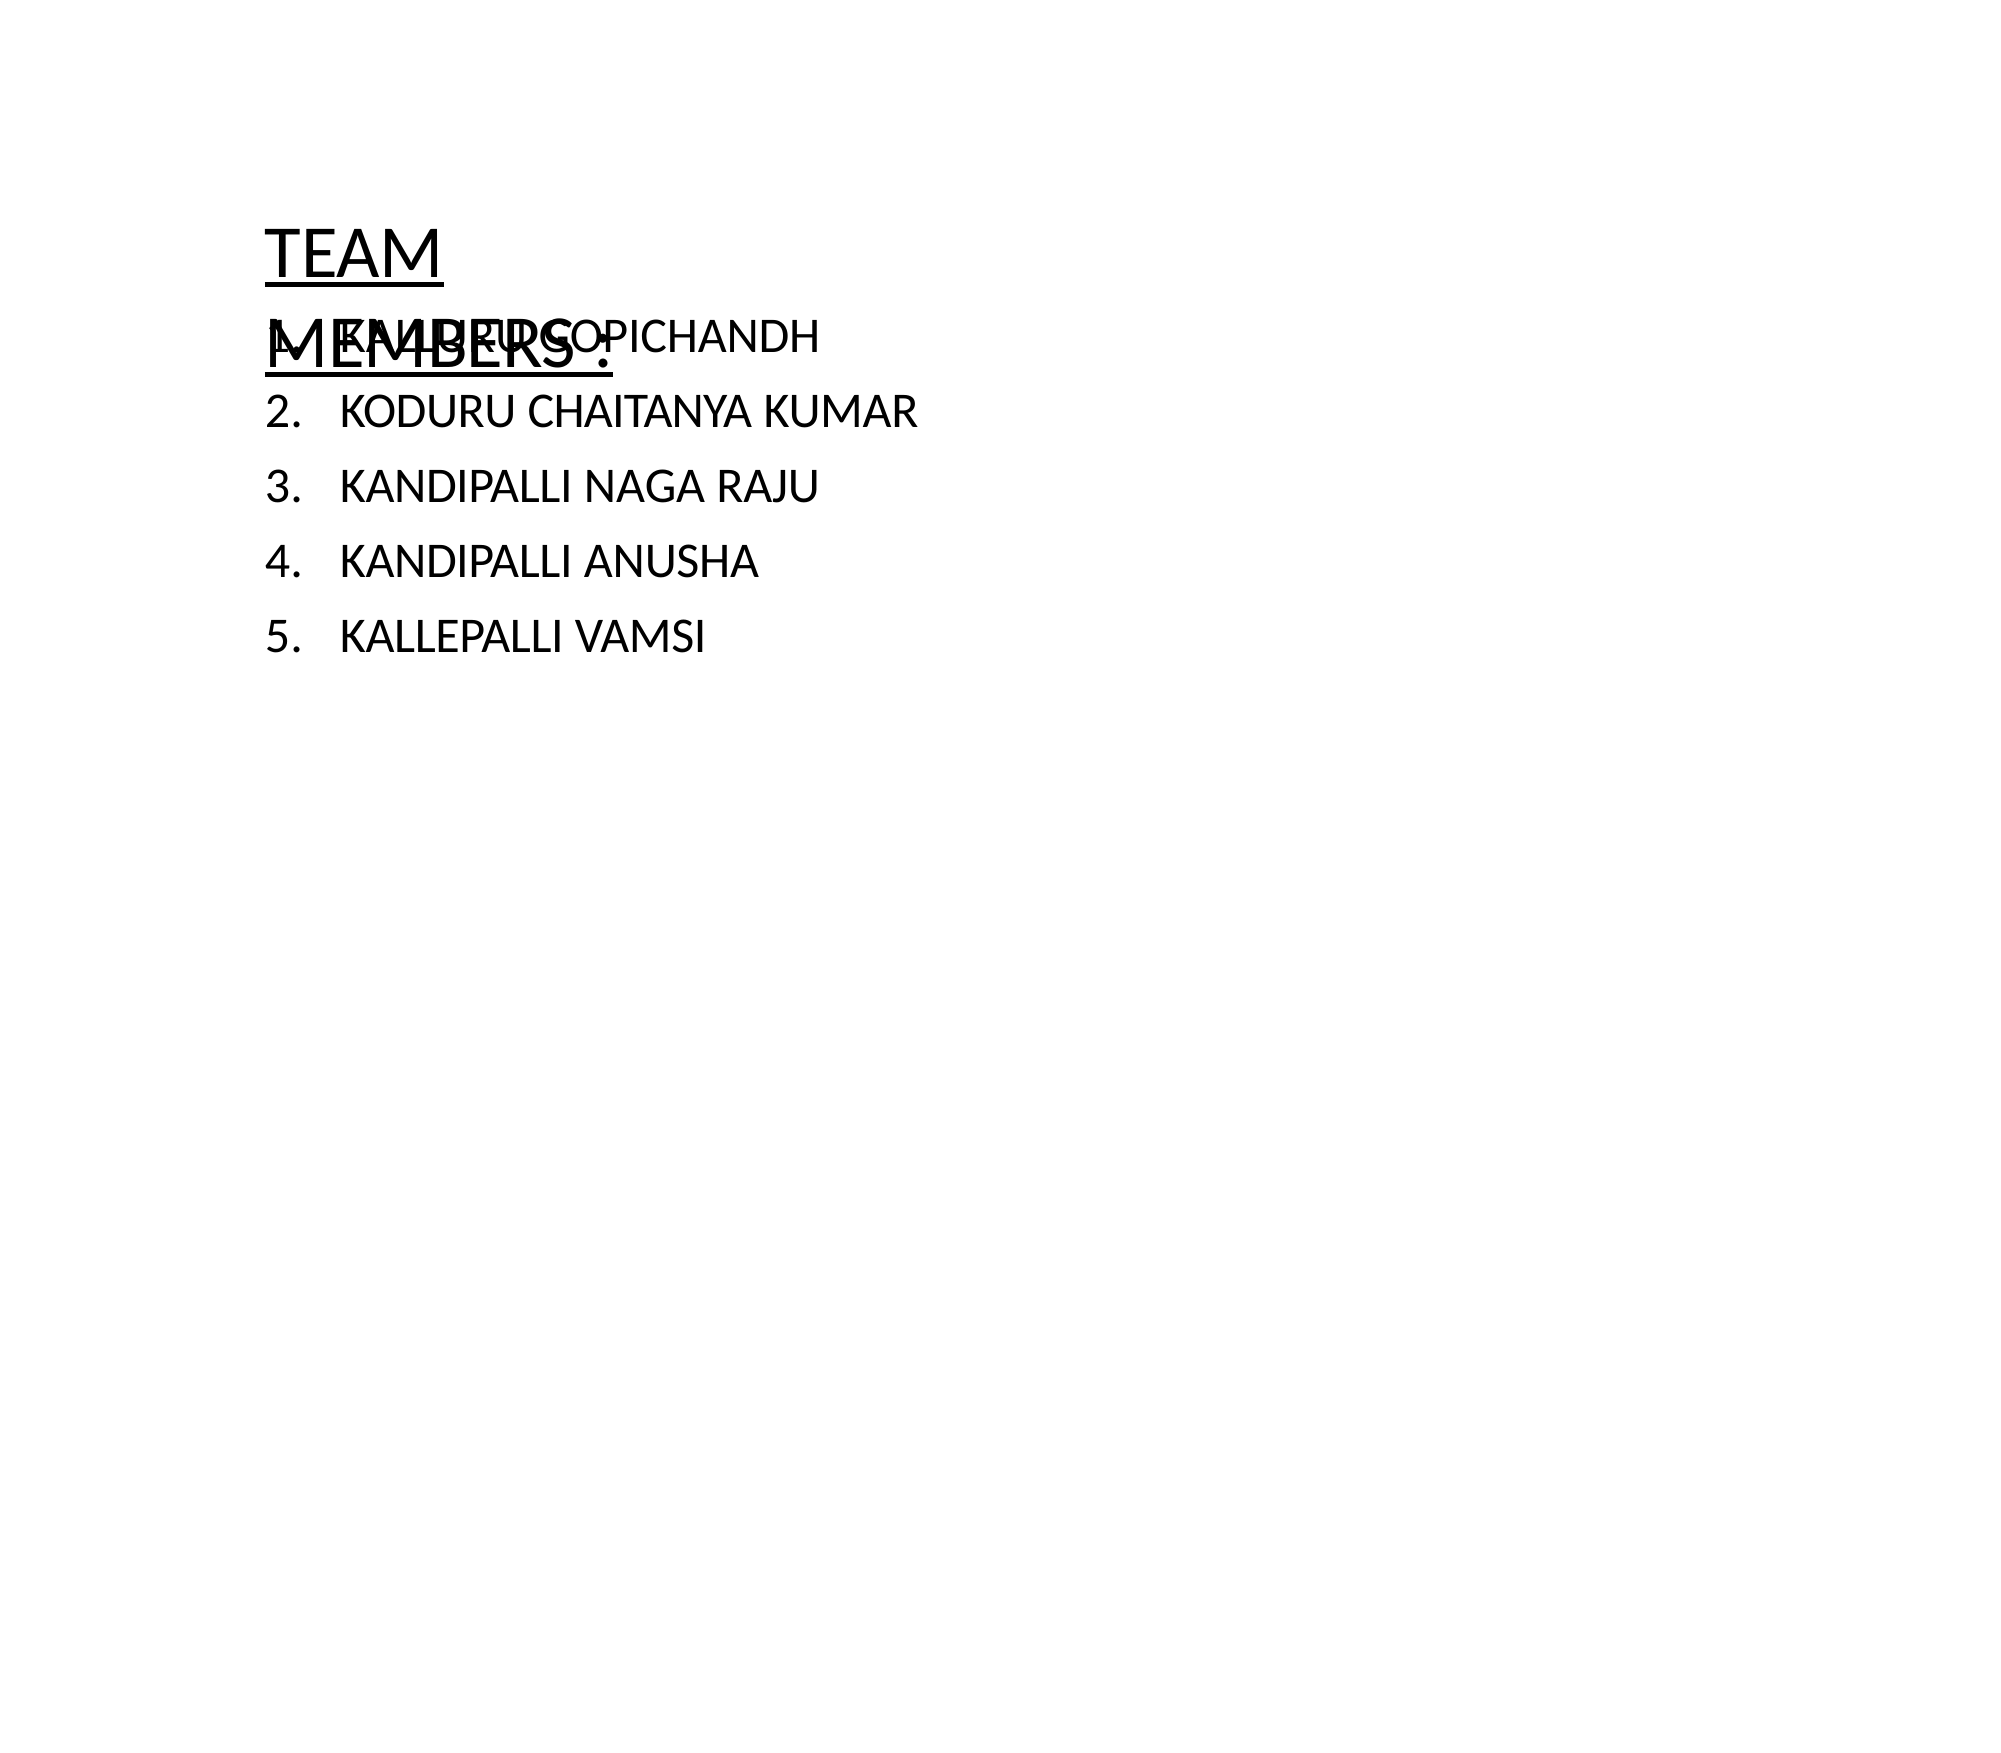

# TEAM MEMBERS :
KALLURU GOPICHANDH
KODURU CHAITANYA KUMAR
KANDIPALLI NAGA RAJU
KANDIPALLI ANUSHA
KALLEPALLI VAMSI